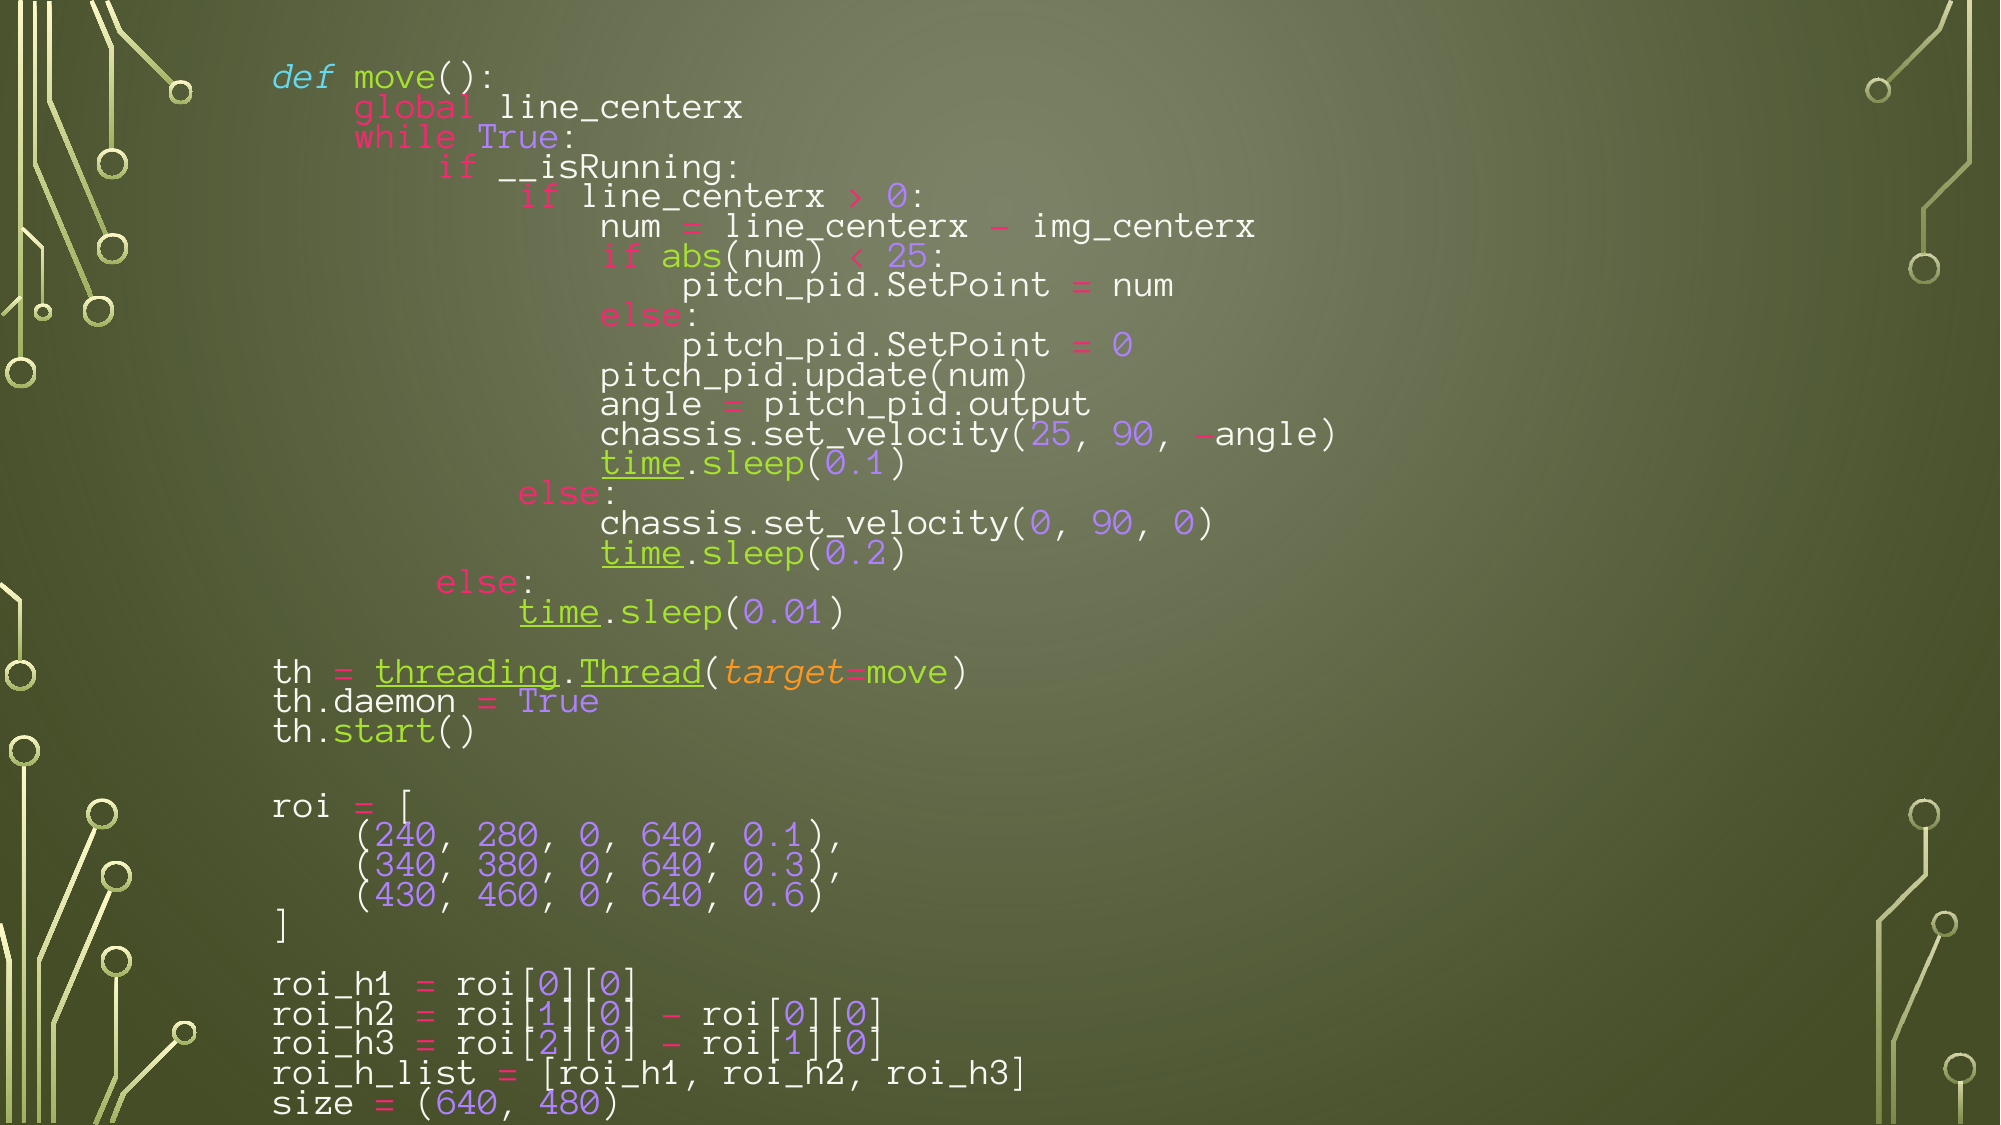

def move():
    global line_centerx
    while True:
        if __isRunning:
            if line_centerx > 0:
                num = line_centerx - img_centerx
                if abs(num) < 25:
                    pitch_pid.SetPoint = num
                else:
                    pitch_pid.SetPoint = 0
                pitch_pid.update(num)
                angle = pitch_pid.output
                chassis.set_velocity(25, 90, -angle)
                time.sleep(0.1)
            else:
                chassis.set_velocity(0, 90, 0)
                time.sleep(0.2)
        else:
            time.sleep(0.01)
th = threading.Thread(target=move)
th.daemon = True
th.start()

roi = [
    (240, 280, 0, 640, 0.1),
    (340, 380, 0, 640, 0.3),
    (430, 460, 0, 640, 0.6)
]
roi_h1 = roi[0][0]
roi_h2 = roi[1][0] - roi[0][0]
roi_h3 = roi[2][0] - roi[1][0]
roi_h_list = [roi_h1, roi_h2, roi_h3]
size = (640, 480)